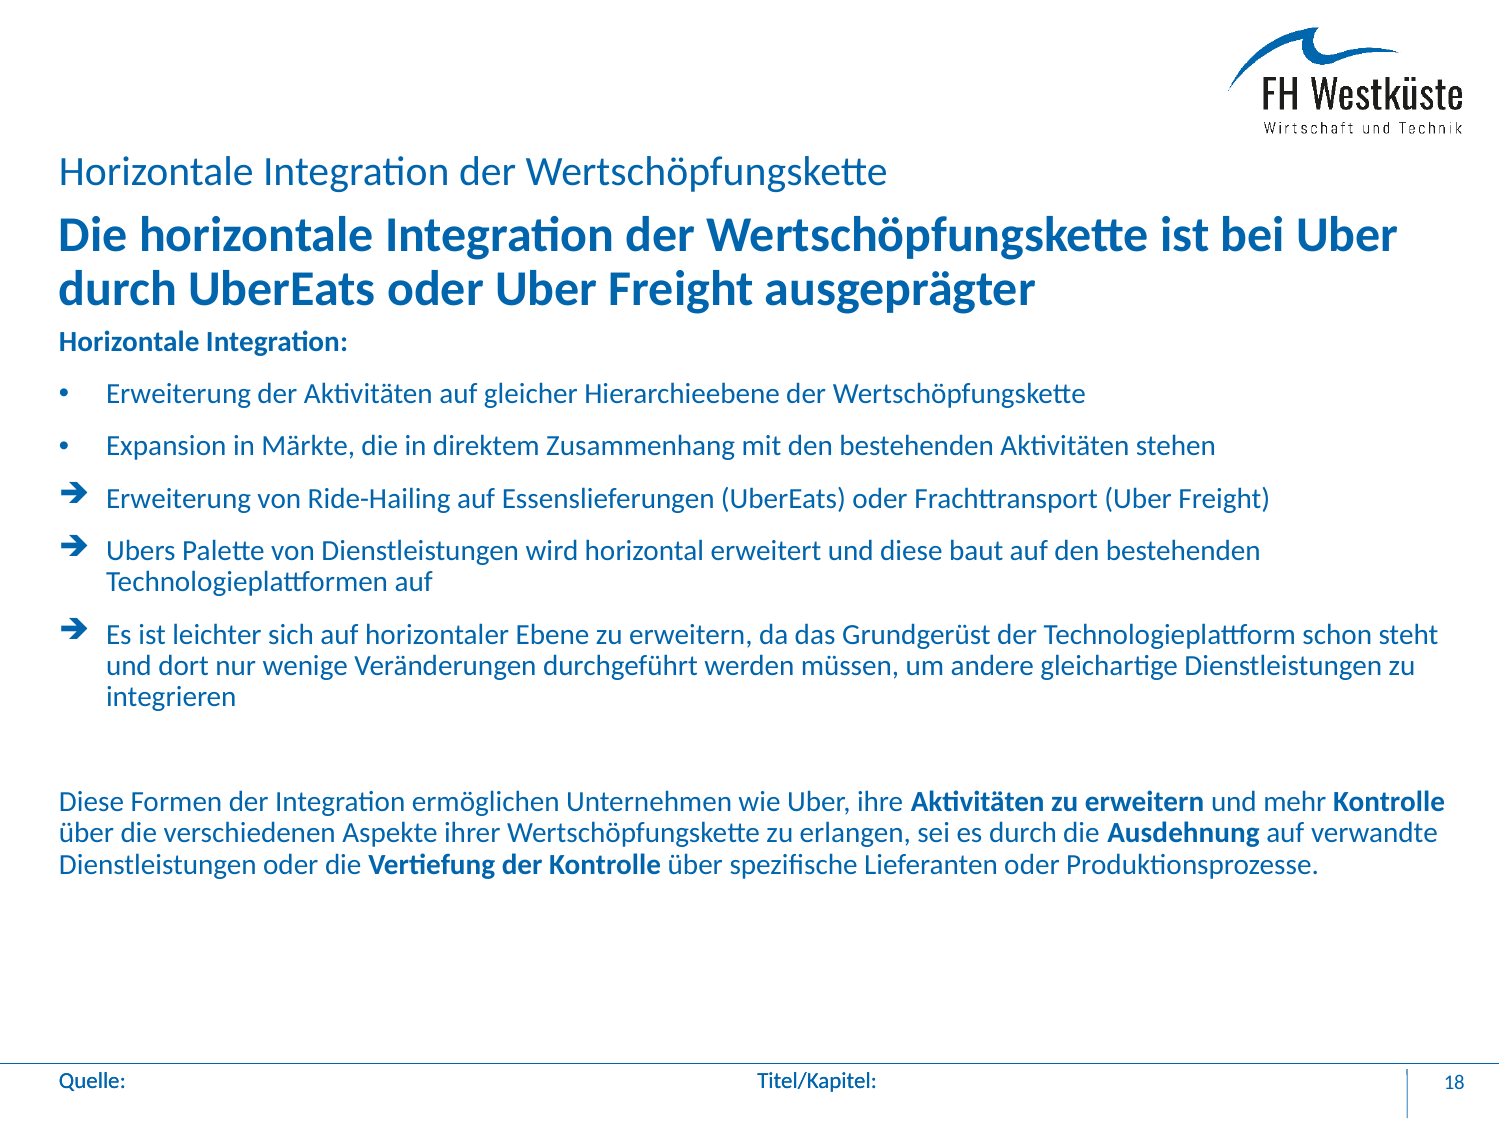

Horizontale Integration der Wertschöpfungskette
# Die horizontale Integration der Wertschöpfungskette ist bei Uber durch UberEats oder Uber Freight ausgeprägter
Horizontale Integration:
Erweiterung der Aktivitäten auf gleicher Hierarchieebene der Wertschöpfungskette
Expansion in Märkte, die in direktem Zusammenhang mit den bestehenden Aktivitäten stehen
Erweiterung von Ride-Hailing auf Essenslieferungen (UberEats) oder Frachttransport (Uber Freight)
Ubers Palette von Dienstleistungen wird horizontal erweitert und diese baut auf den bestehenden Technologieplattformen auf
Es ist leichter sich auf horizontaler Ebene zu erweitern, da das Grundgerüst der Technologieplattform schon steht und dort nur wenige Veränderungen durchgeführt werden müssen, um andere gleichartige Dienstleistungen zu integrieren

Diese Formen der Integration ermöglichen Unternehmen wie Uber, ihre Aktivitäten zu erweitern und mehr Kontrolle über die verschiedenen Aspekte ihrer Wertschöpfungskette zu erlangen, sei es durch die Ausdehnung auf verwandte Dienstleistungen oder die Vertiefung der Kontrolle über spezifische Lieferanten oder Produktionsprozesse.

18